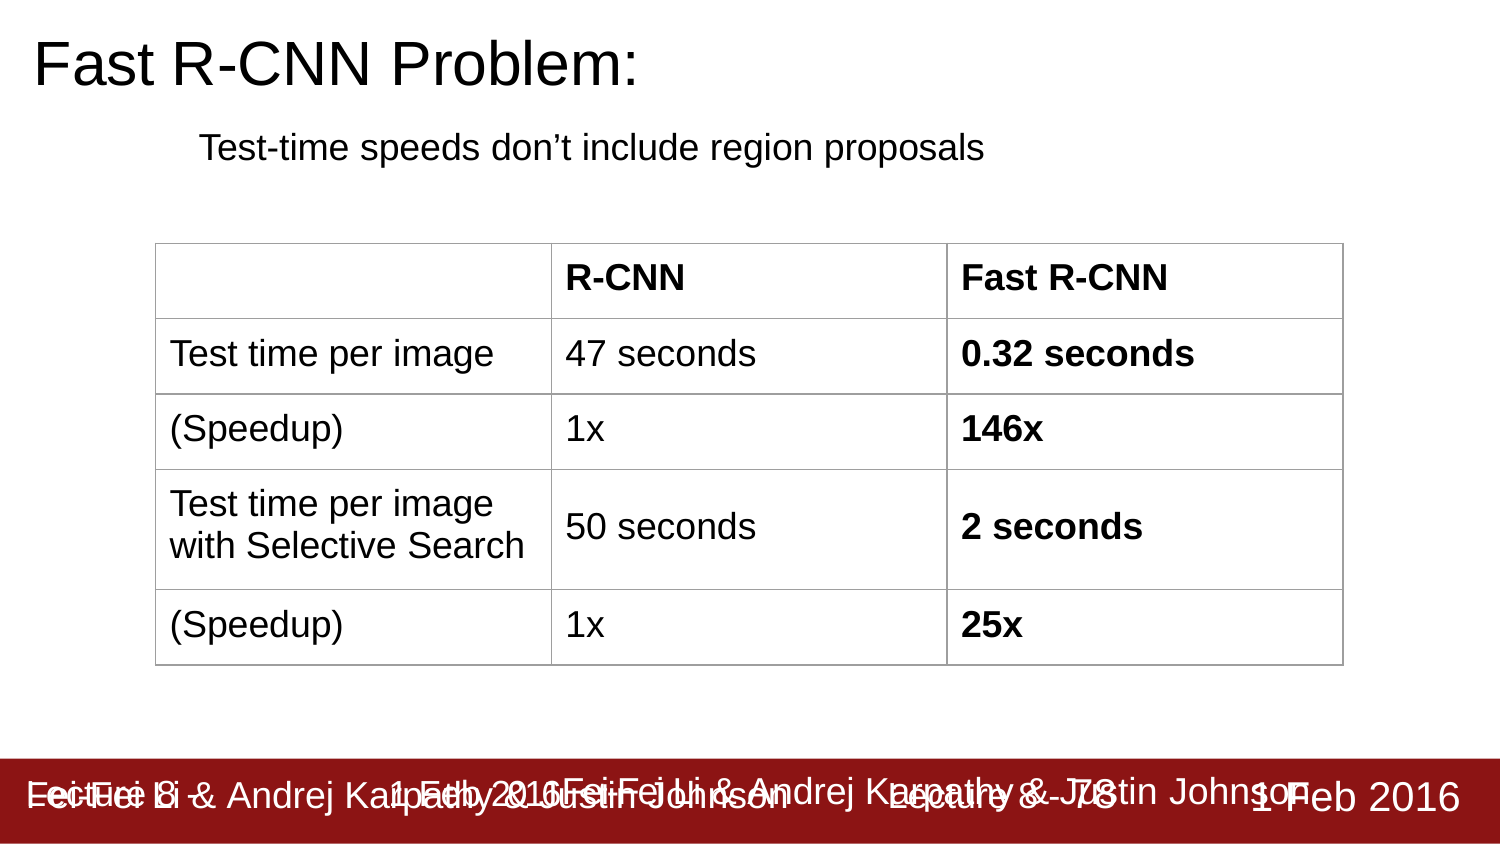

# Fast R-CNN Problem:
Test-time speeds don’t include region proposals
|  | R-CNN | Fast R-CNN |
| --- | --- | --- |
| Test time per image | 47 seconds | 0.32 seconds |
| (Speedup) | 1x | 146x |
| Test time per image with Selective Search | 50 seconds | 2 seconds |
| (Speedup) | 1x | 25x |
Lecture 8 - 78
1 Feb 2016
Fei-Fei Li & Andrej Karpathy & Justin Johnson
Lecture 8 -	1 Feb 2016Fei-Fei Li & Andrej Karpathy & Justin Johnson